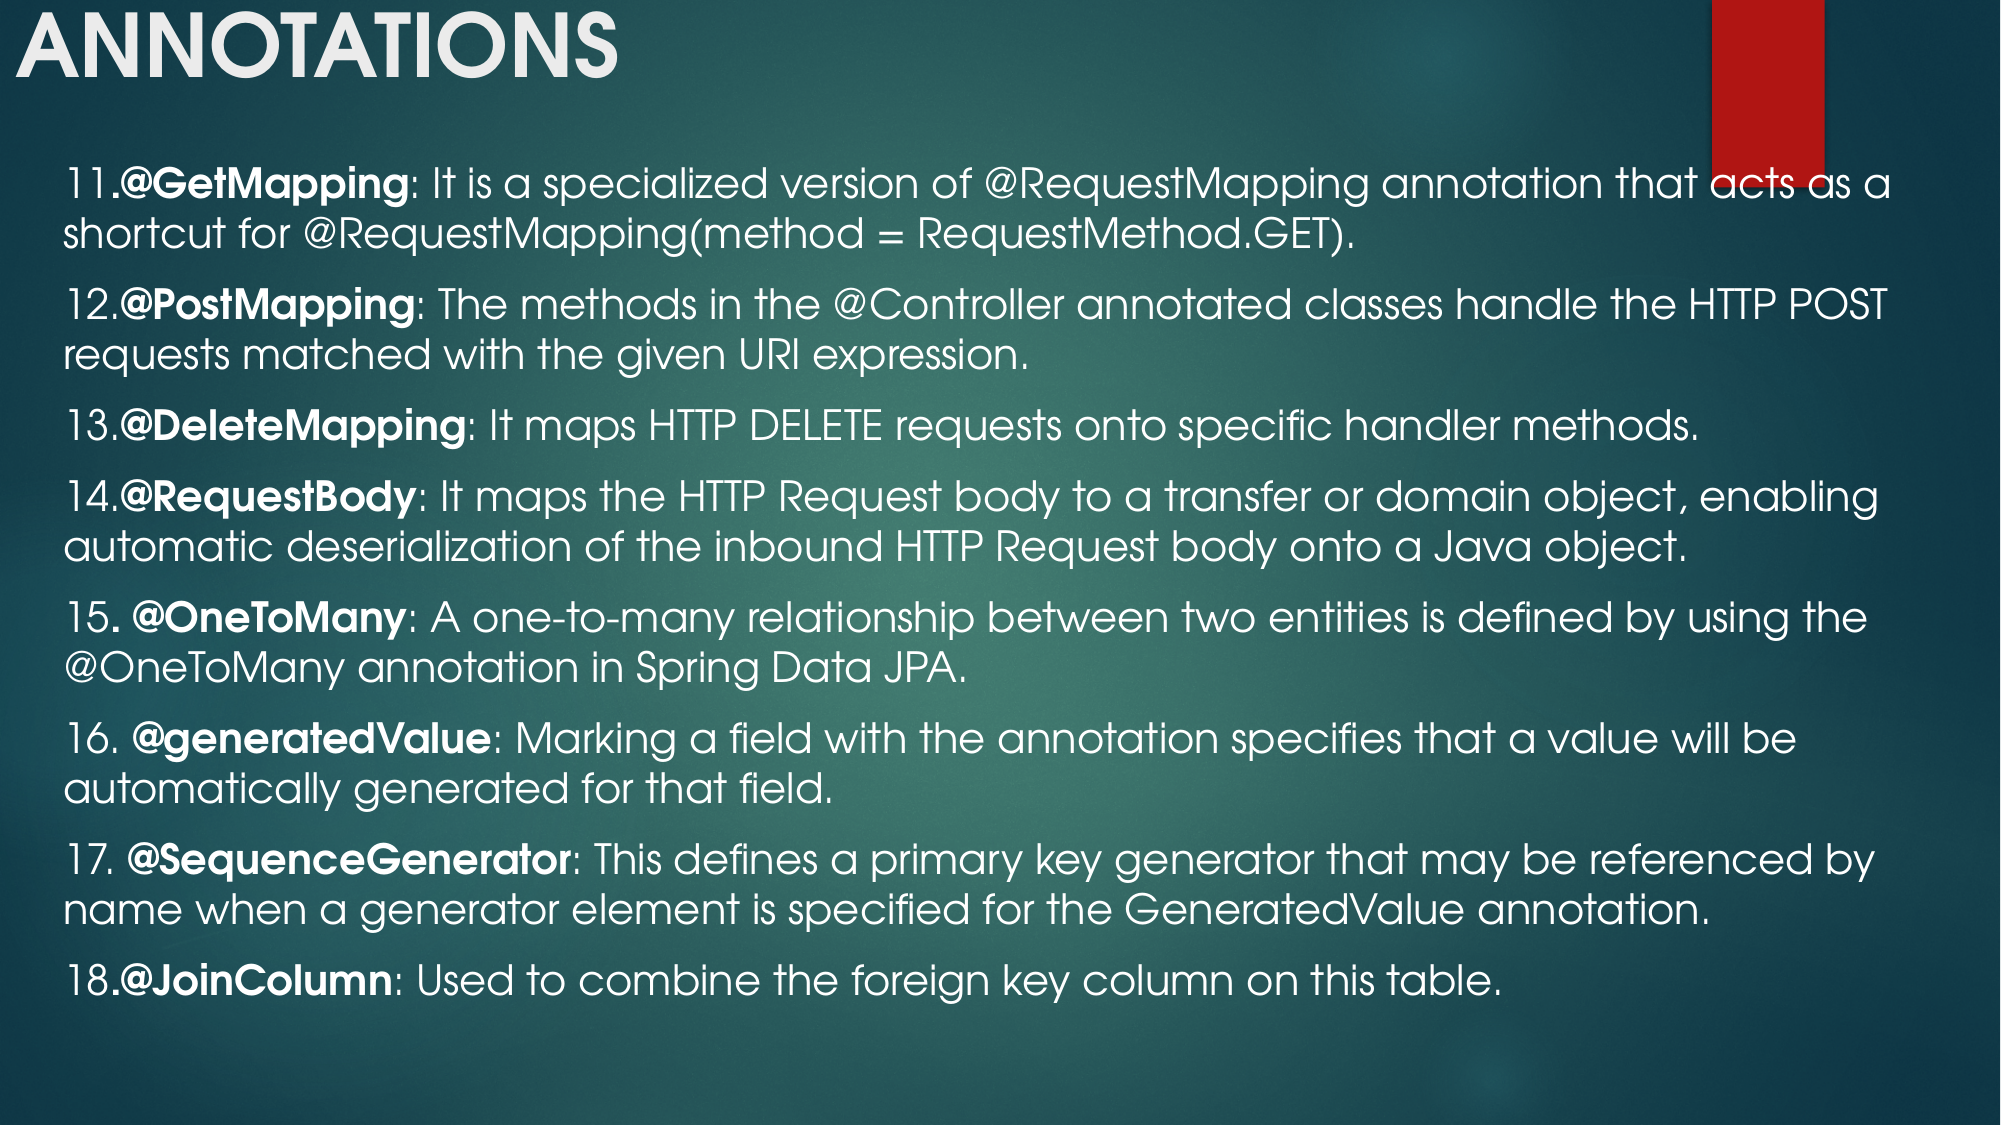

# ANNOTATIONS

11.@GetMapping: It is a specialized version of @RequestMapping annotation that acts as a shortcut for @RequestMapping(method = RequestMethod.GET).
12.@PostMapping: The methods in the @Controller annotated classes handle the HTTP POST requests matched with the given URI expression.
13.@DeleteMapping: It maps HTTP DELETE requests onto specific handler methods.
14.@RequestBody: It maps the HTTP Request body to a transfer or domain object, enabling automatic deserialization of the inbound HTTP Request body onto a Java object.
15. @OneToMany: A one-to-many relationship between two entities is defined by using the @OneToMany annotation in Spring Data JPA.
16. @generatedValue: Marking a field with the annotation specifies that a value will be automatically generated for that field.
17. @SequenceGenerator: This defines a primary key generator that may be referenced by name when a generator element is specified for the GeneratedValue annotation.
18.@JoinColumn: Used to combine the foreign key column on this table.